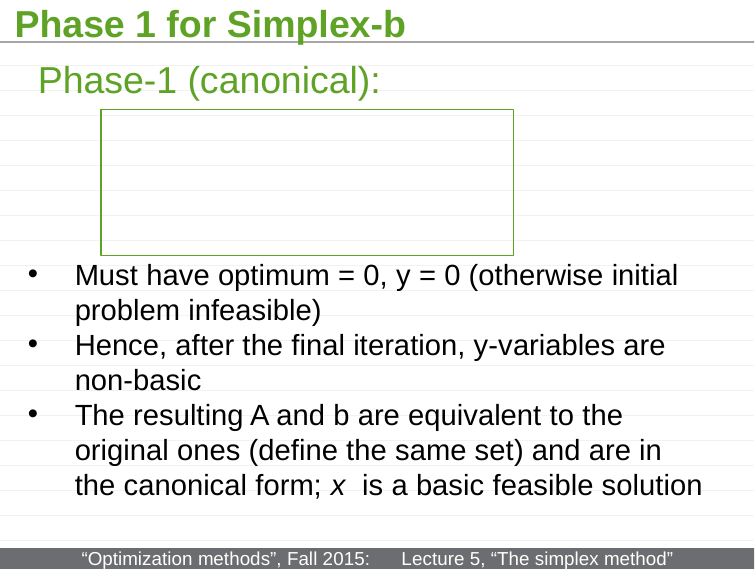

# Phase 1 for Simplex-b
Phase-1 (canonical):

Must have optimum = 0, y = 0 (otherwise initial problem infeasible)
Hence, after the final iteration, y-variables are non-basic
The resulting A and b are equivalent to the original ones (define the same set) and are in the canonical form; x  is a basic feasible solution